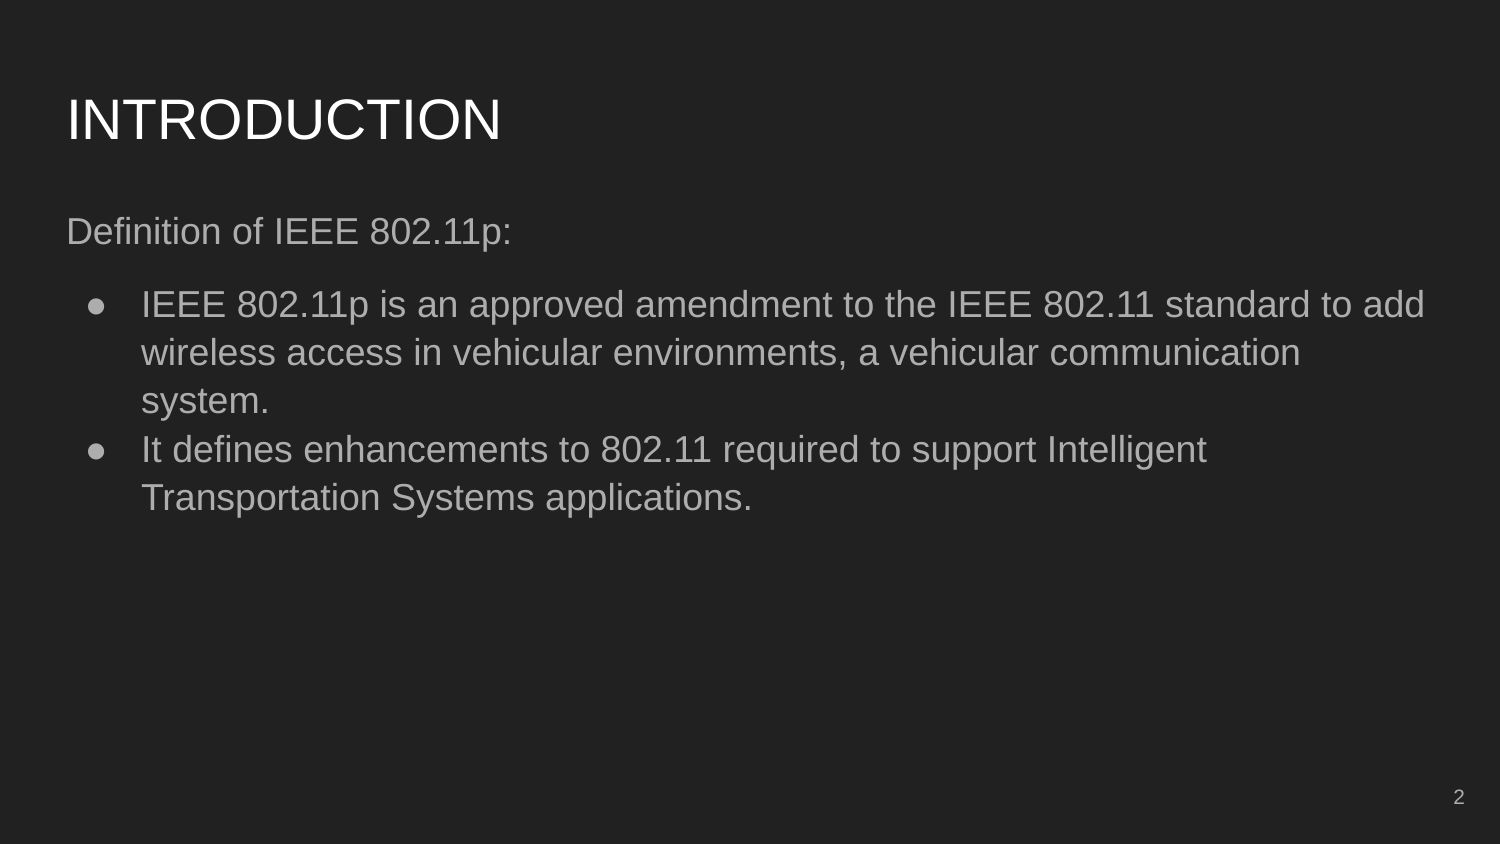

# INTRODUCTION
Definition of IEEE 802.11p:
IEEE 802.11p is an approved amendment to the IEEE 802.11 standard to add wireless access in vehicular environments, a vehicular communication system.
It defines enhancements to 802.11 required to support Intelligent Transportation Systems applications.
2